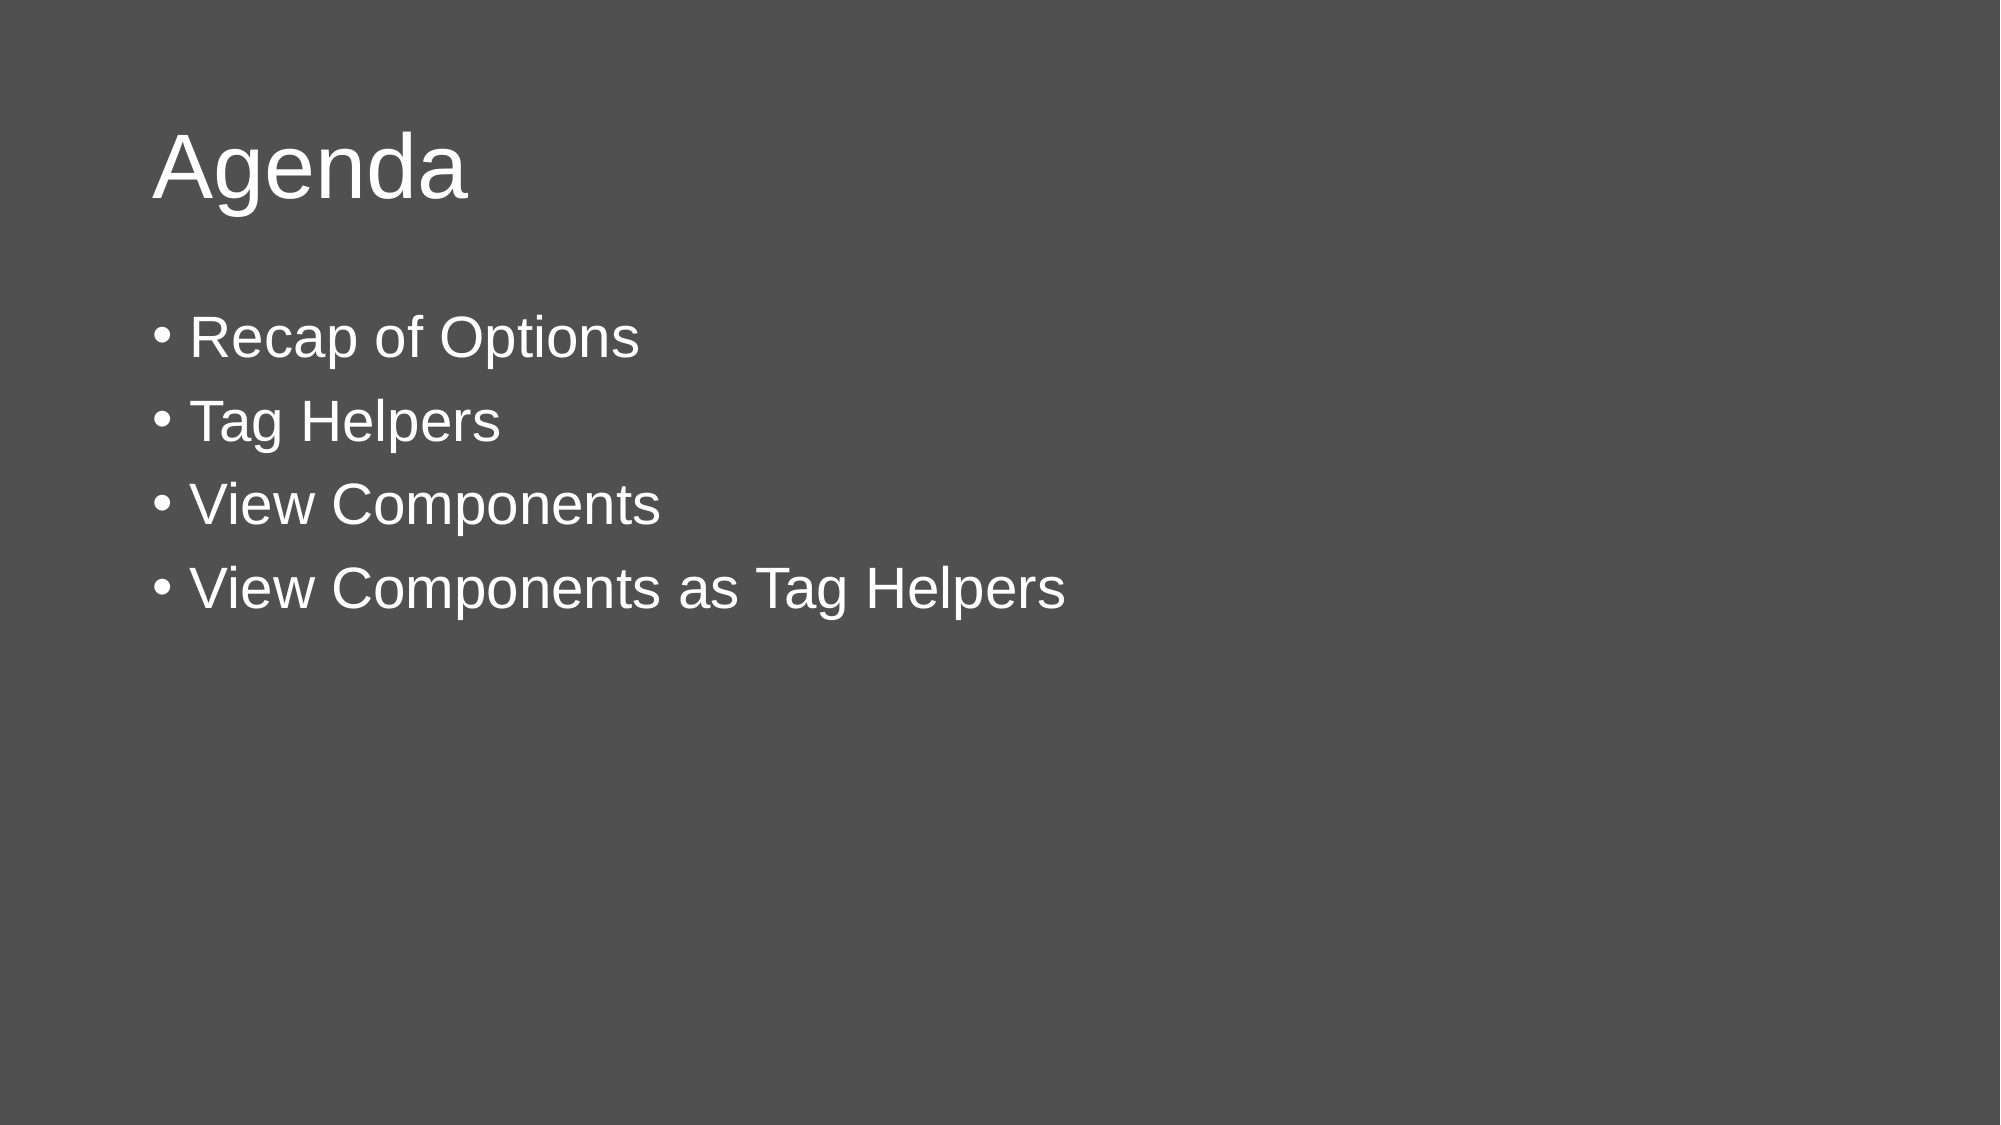

# Agenda
Recap of Options
Tag Helpers
View Components
View Components as Tag Helpers